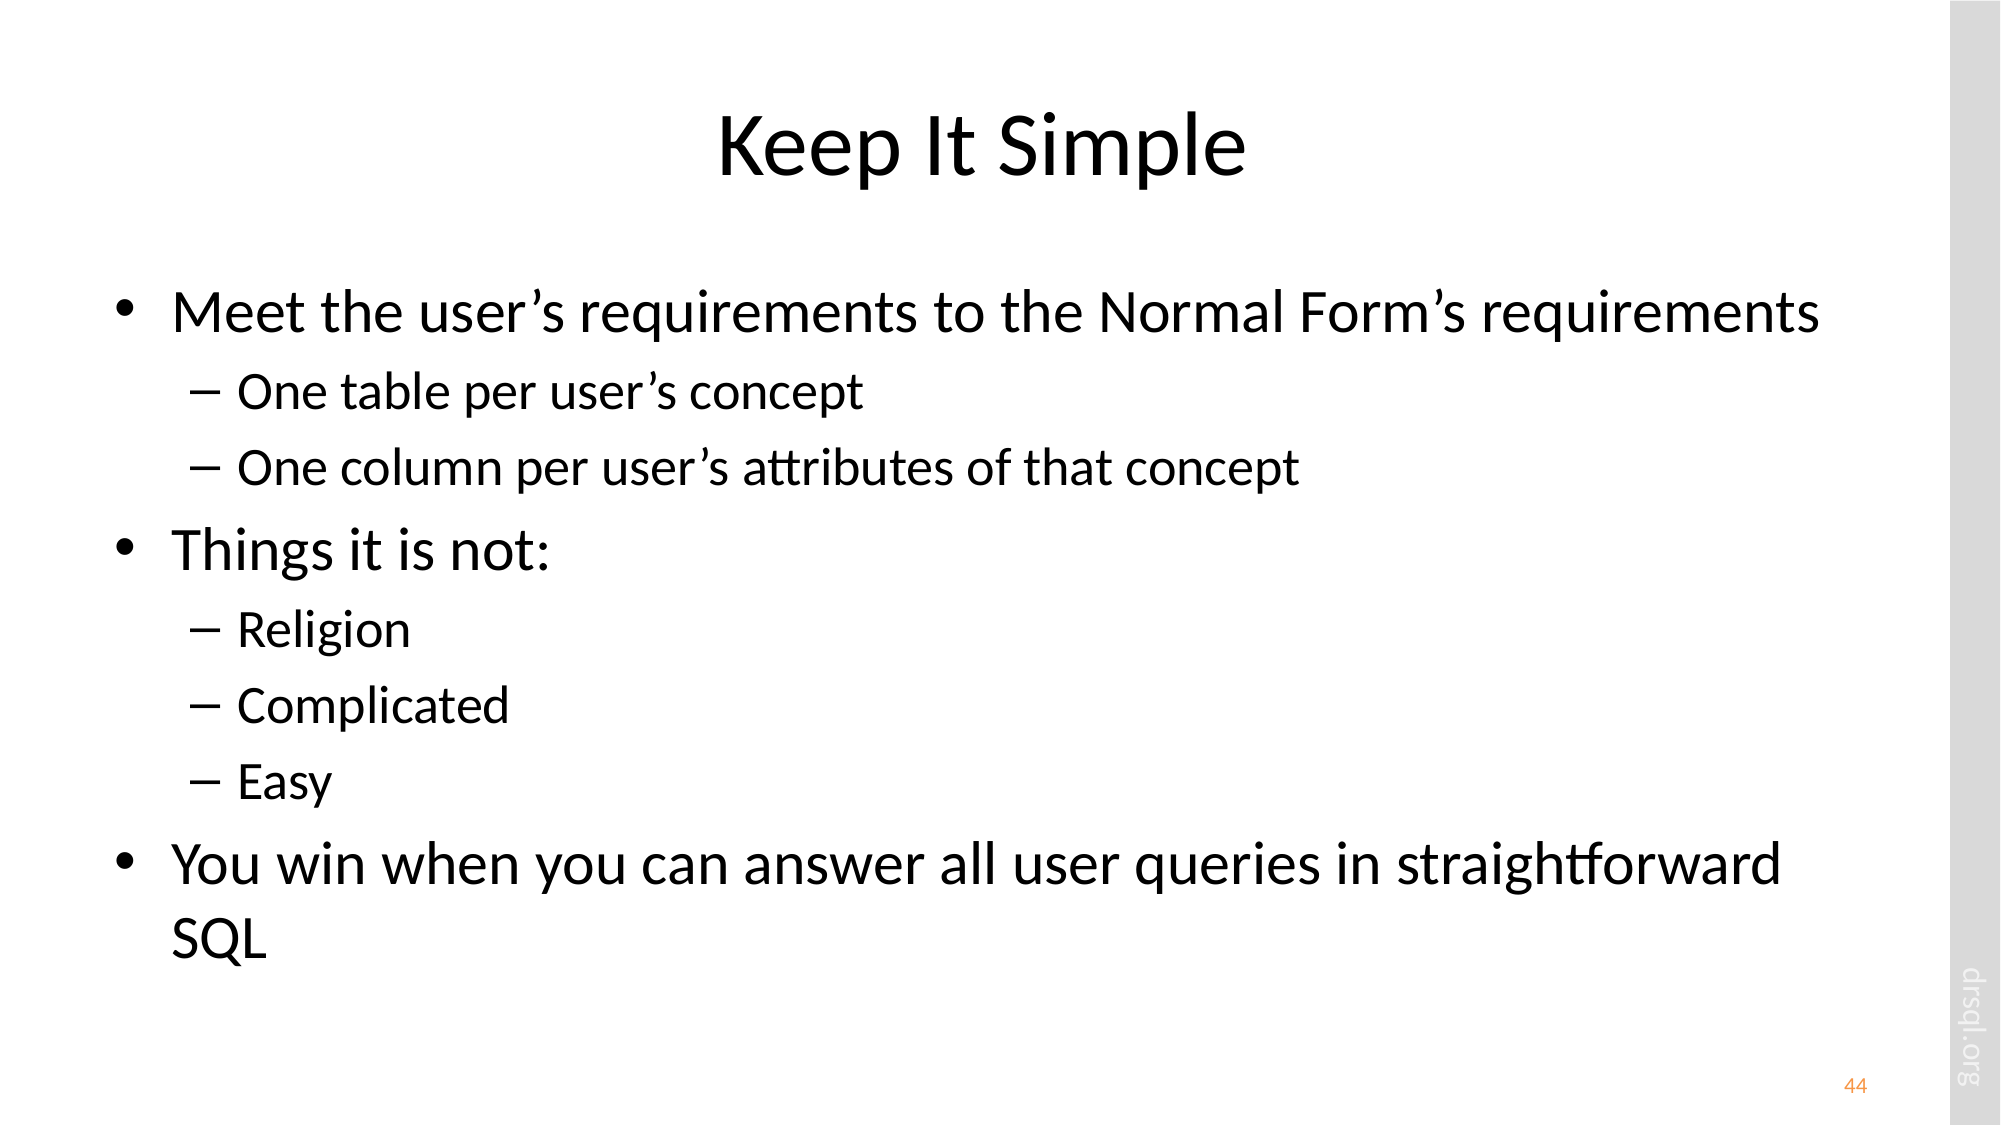

# Keep It Simple
Meet the user’s requirements to the Normal Form’s requirements
One table per user’s concept
One column per user’s attributes of that concept
Things it is not:
Religion
Complicated
Easy
You win when you can answer all user queries in straightforward SQL